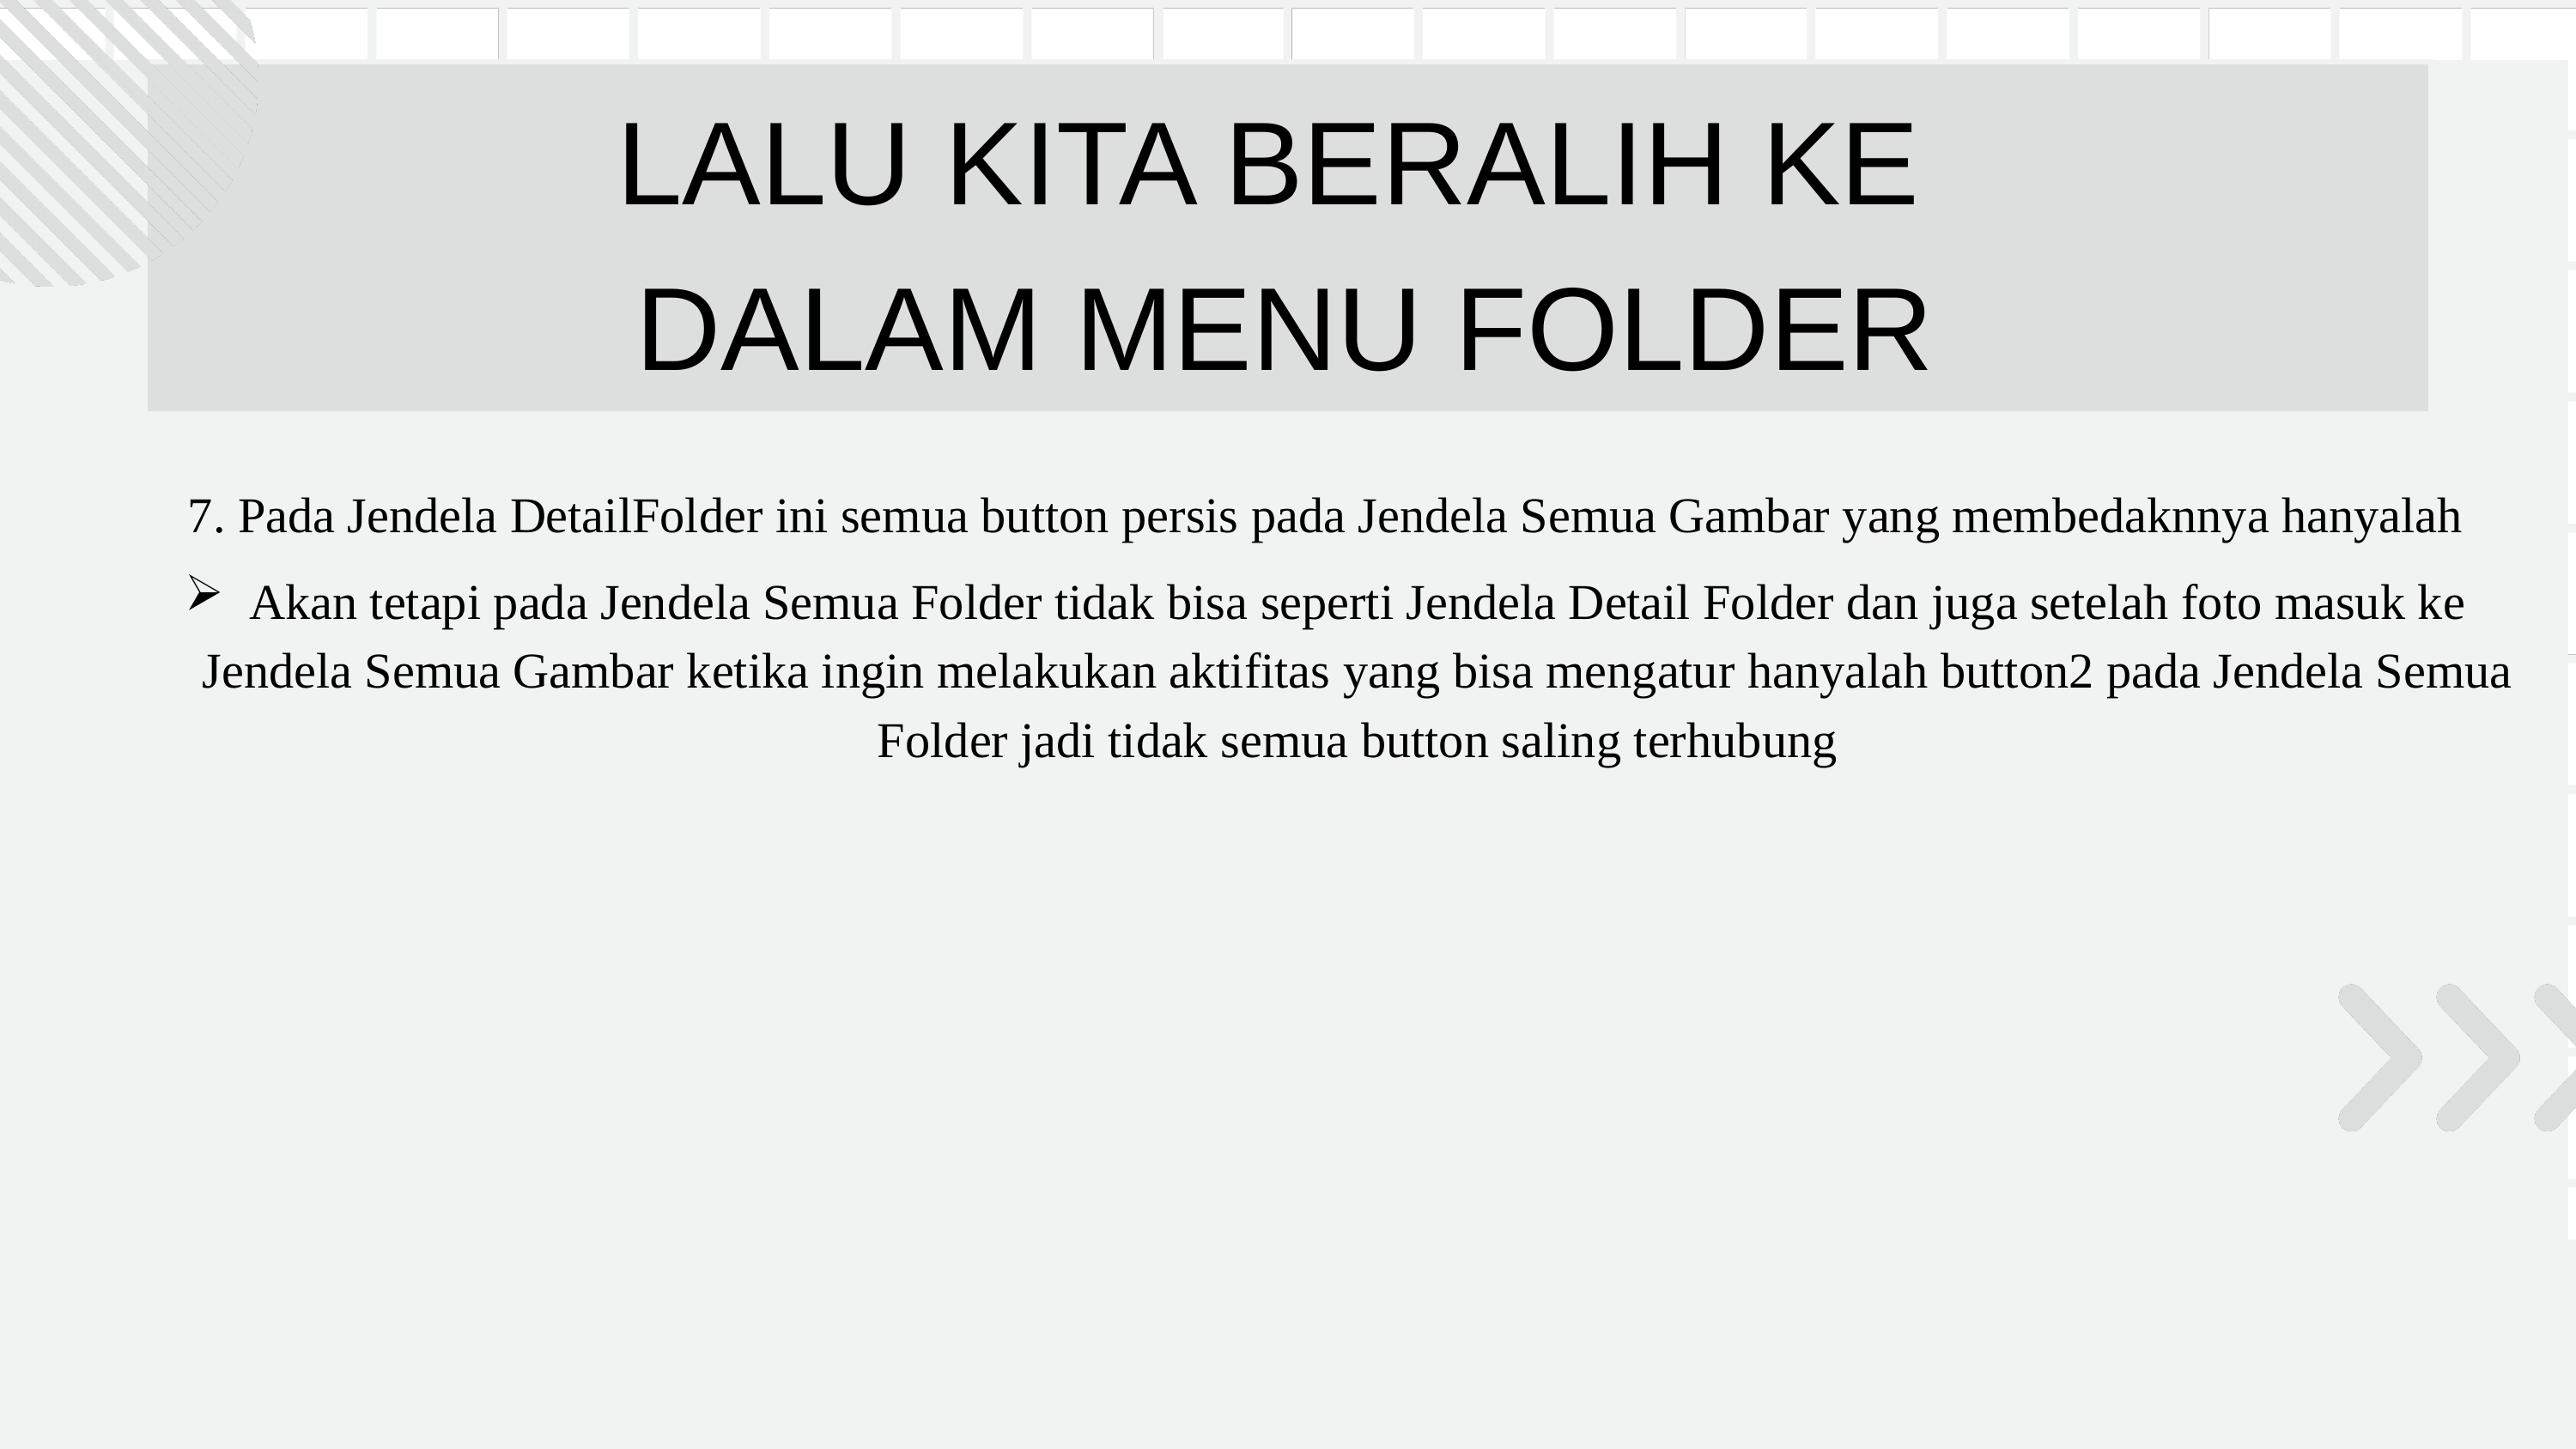

LALU KITA BERALIH KE
DALAM MENU FOLDER

7. Pada Jendela DetailFolder ini semua button persis pada Jendela Semua Gambar yang membedaknnya hanyalah
Akan tetapi pada Jendela Semua Folder tidak bisa seperti Jendela Detail Folder dan juga setelah foto masuk ke Jendela Semua Gambar ketika ingin melakukan aktifitas yang bisa mengatur hanyalah button2 pada Jendela Semua Folder jadi tidak semua button saling terhubung